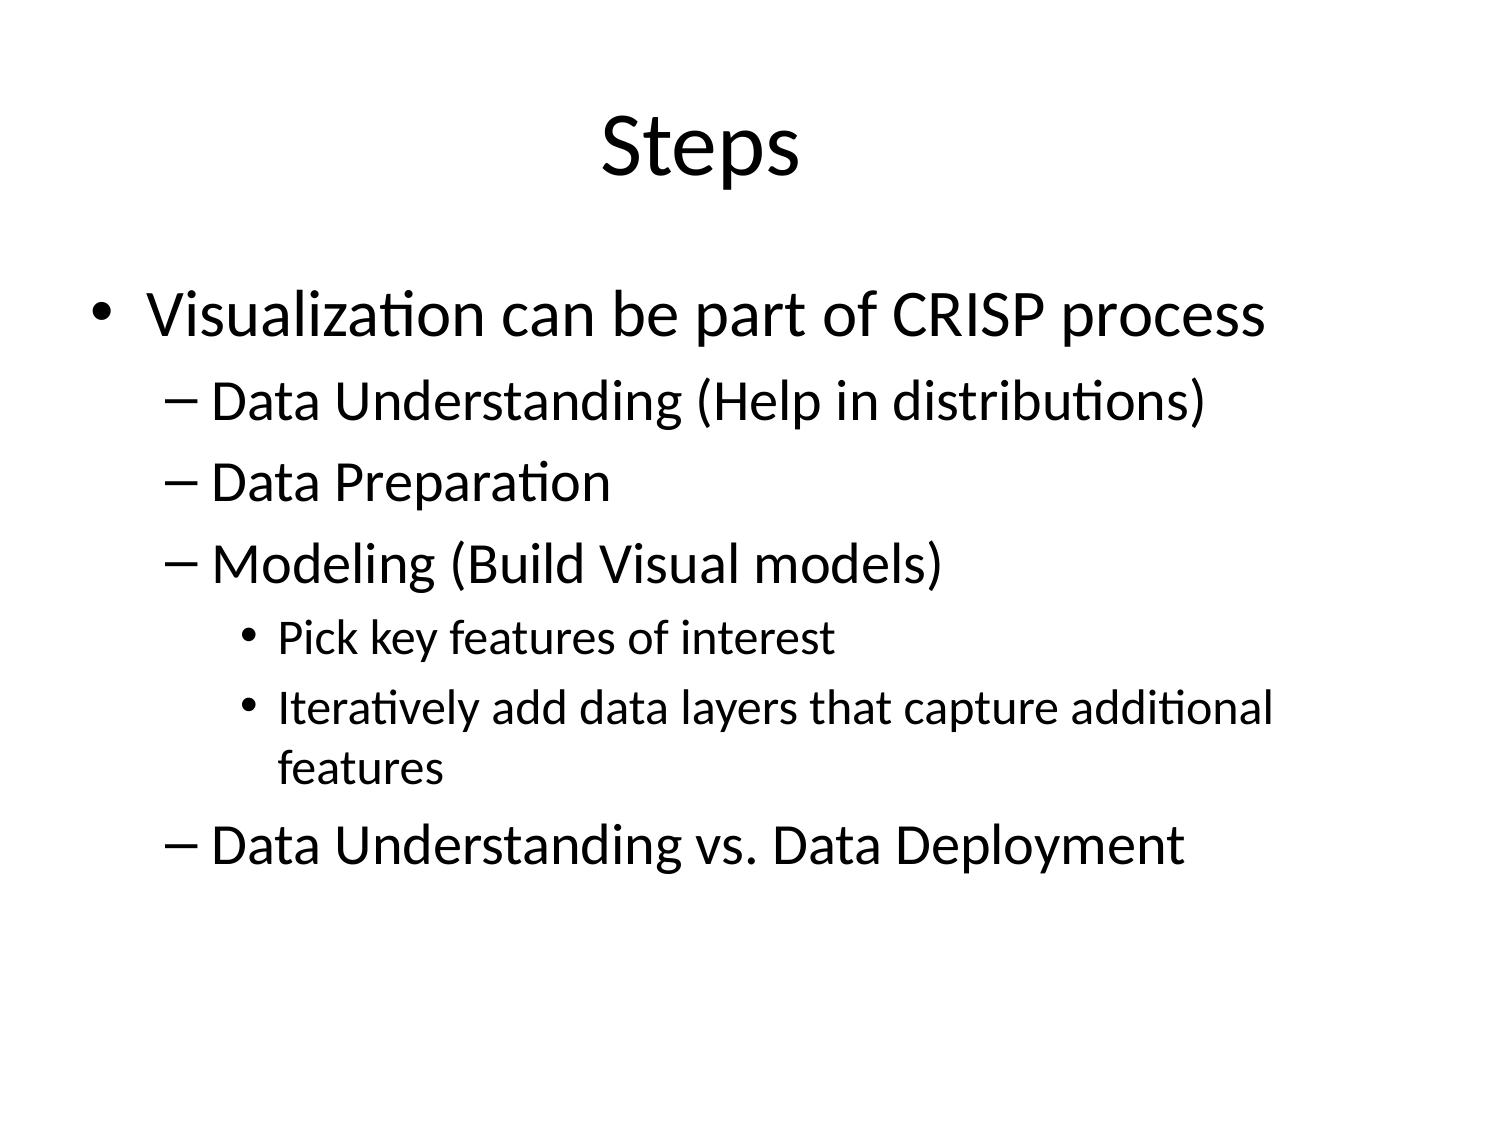

# Steps
Visualization can be part of CRISP process
Data Understanding (Help in distributions)
Data Preparation
Modeling (Build Visual models)
Pick key features of interest
Iteratively add data layers that capture additional features
Data Understanding vs. Data Deployment